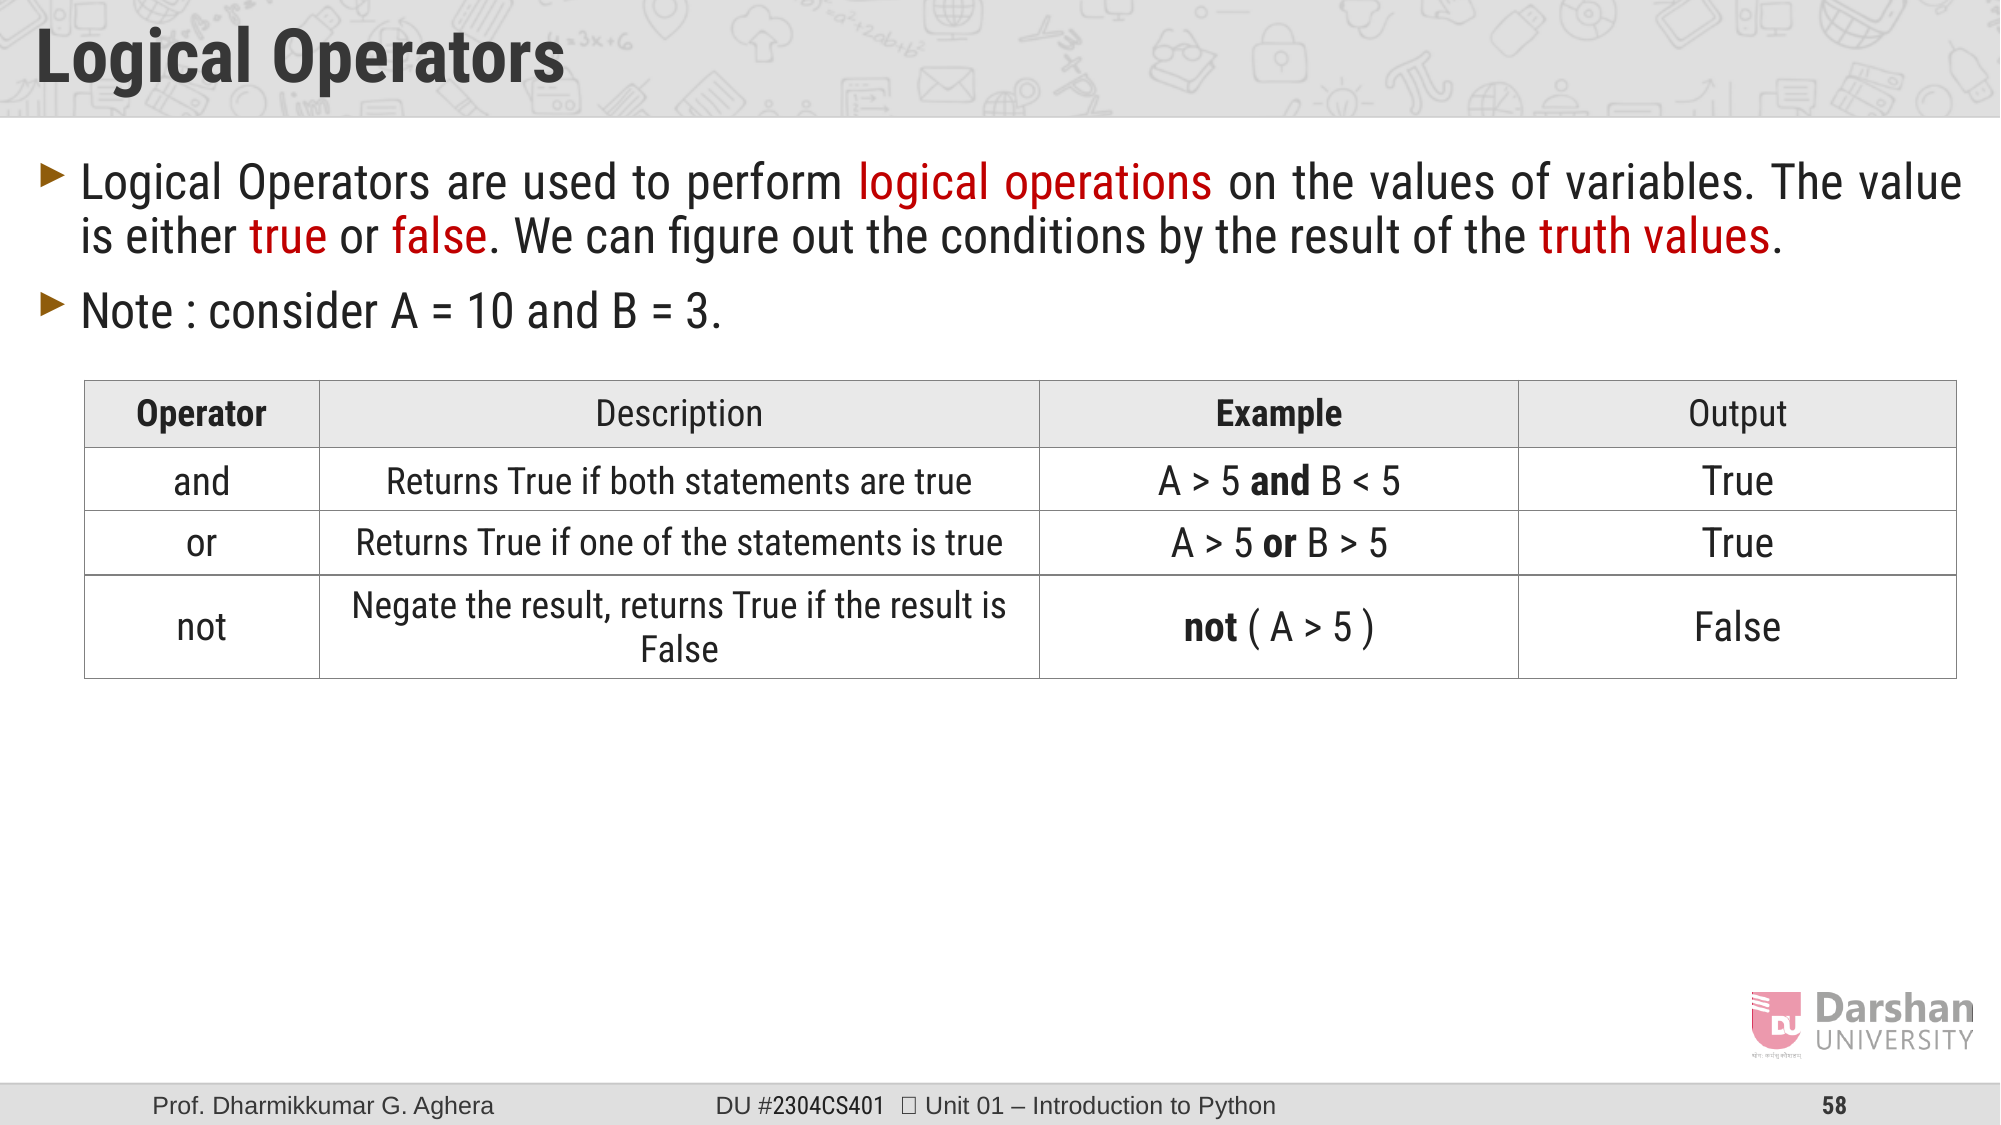

# Logical Operators
Logical Operators are used to perform logical operations on the values of variables. The value is either true or false. We can figure out the conditions by the result of the truth values.
Note : consider A = 10 and B = 3.

| Operator | Description | Example | Output |
| --- | --- | --- | --- |
| and | Returns True if both statements are true | A > 5 and B < 5 | True |
| or | Returns True if one of the statements is true | A > 5 or B > 5 | True |
| --- | --- | --- | --- |
| not | Negate the result, returns True if the result is False | not ( A > 5 ) | False |
| --- | --- | --- | --- |